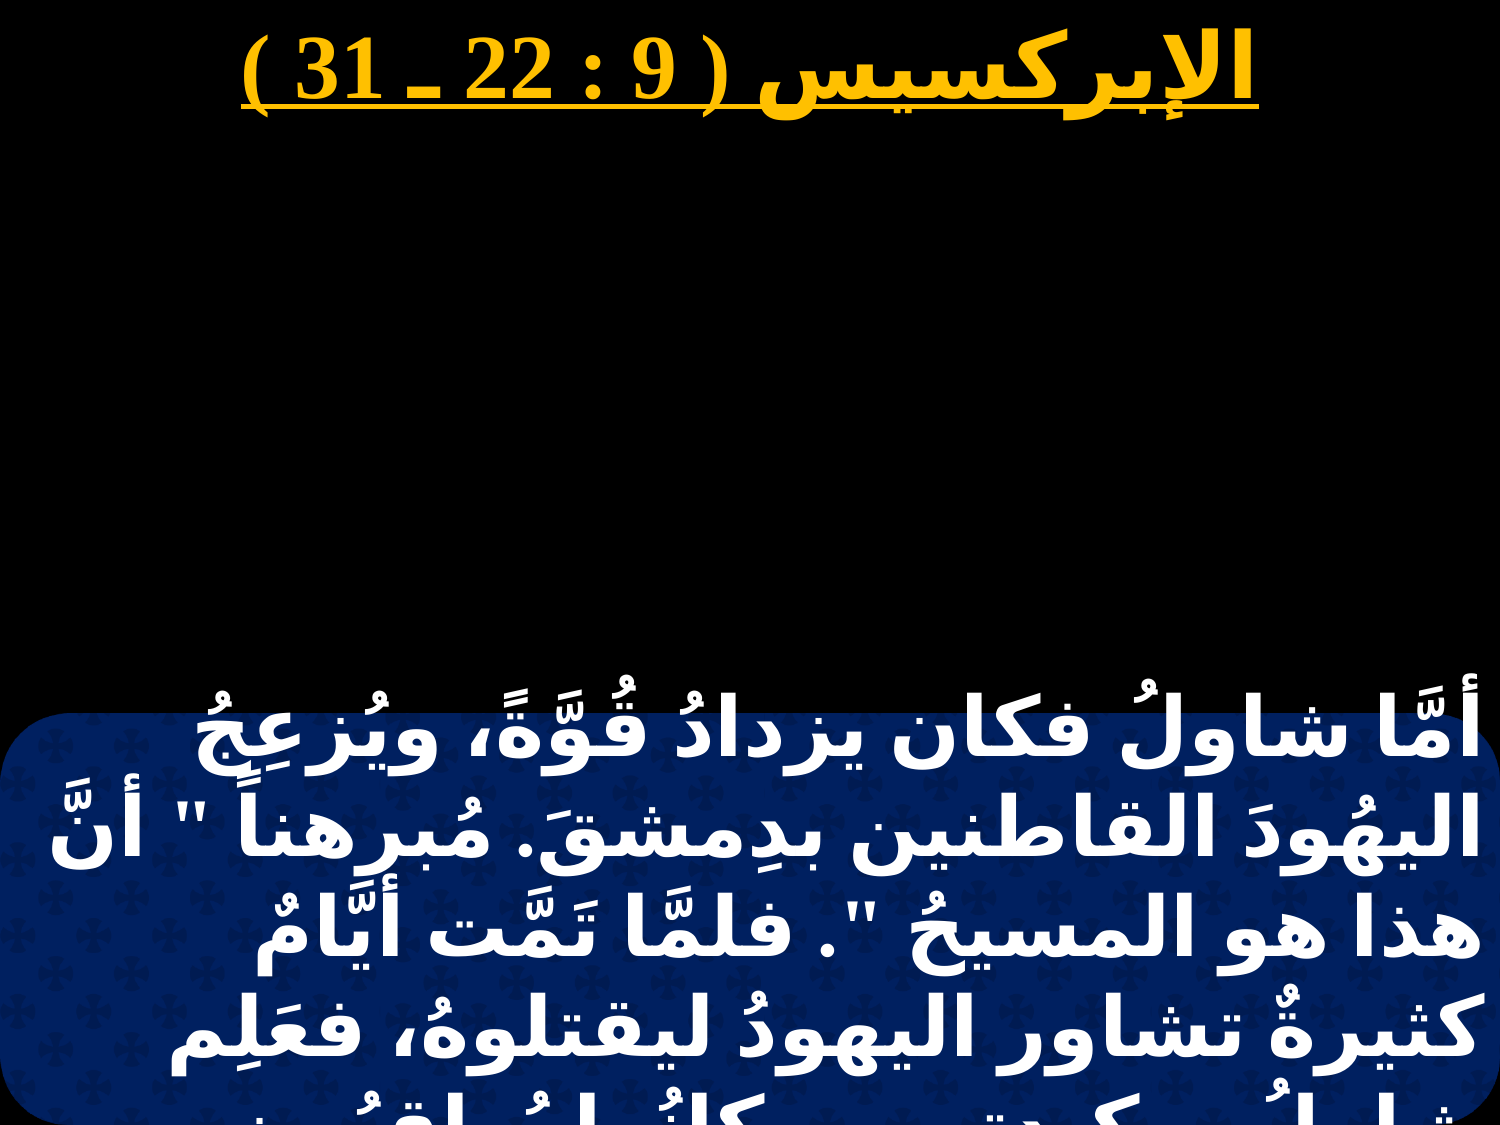

الإبركسيس ( 9 : 22 ـ 31 )
أمَّا شاولُ فكان يزدادُ قُوَّةً، ويُزعِجُ اليهُودَ القاطنين بدِمشقَ. مُبرهناً " أنَّ هذا هو المسيحُ ". فلمَّا تَمَّت أيَّامٌ كثيرةٌ تشاور اليهودُ ليقتلوهُ، فعَلِم شاولُ بمكيدتِهم. وكانُوا يُراقبُون الأبوابَ نهاراً